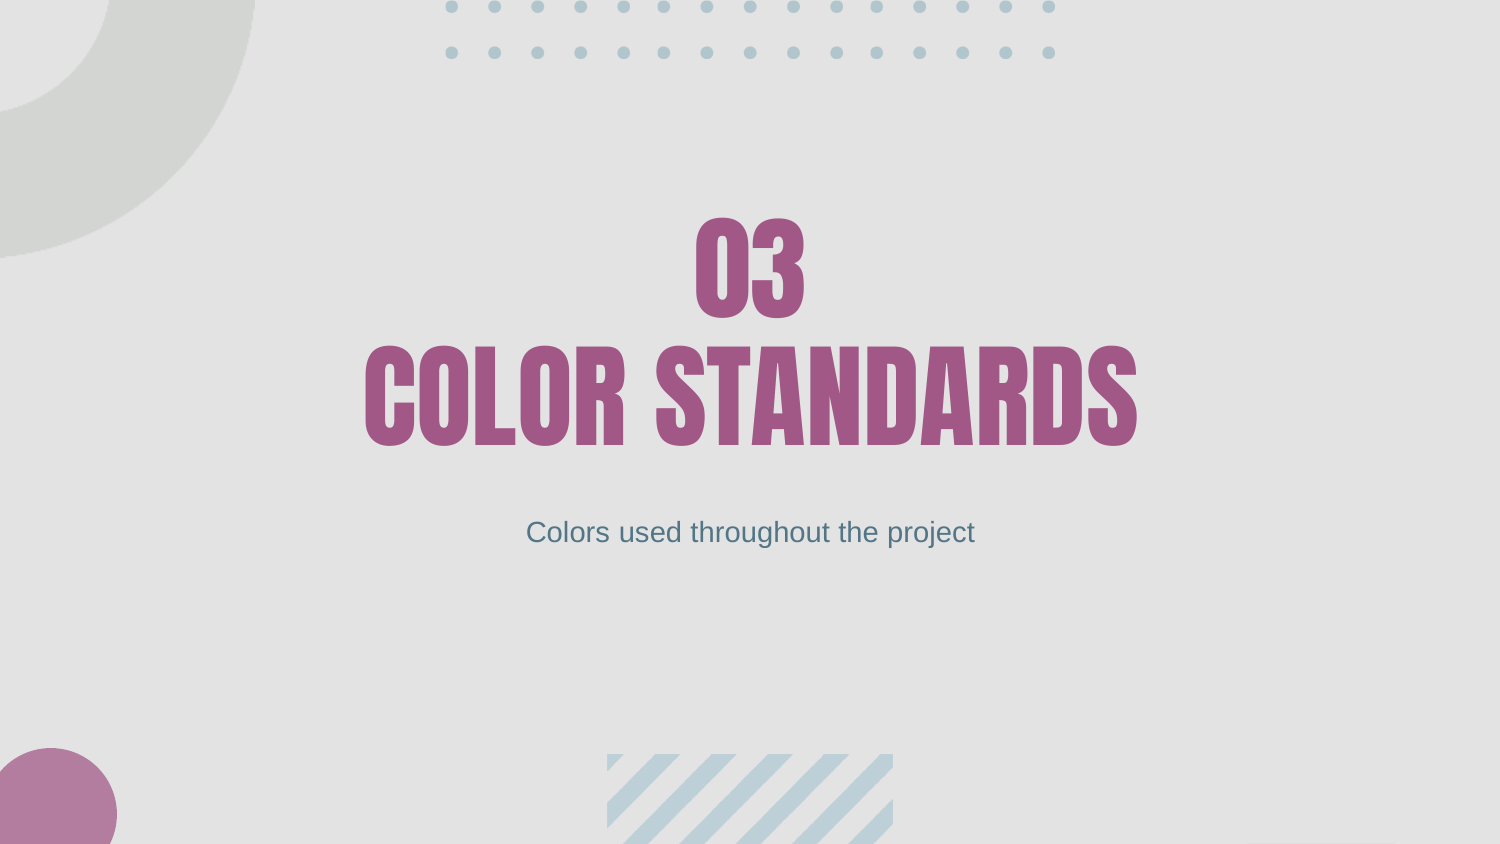

03
# COLOR STANDARDS
Colors used throughout the project